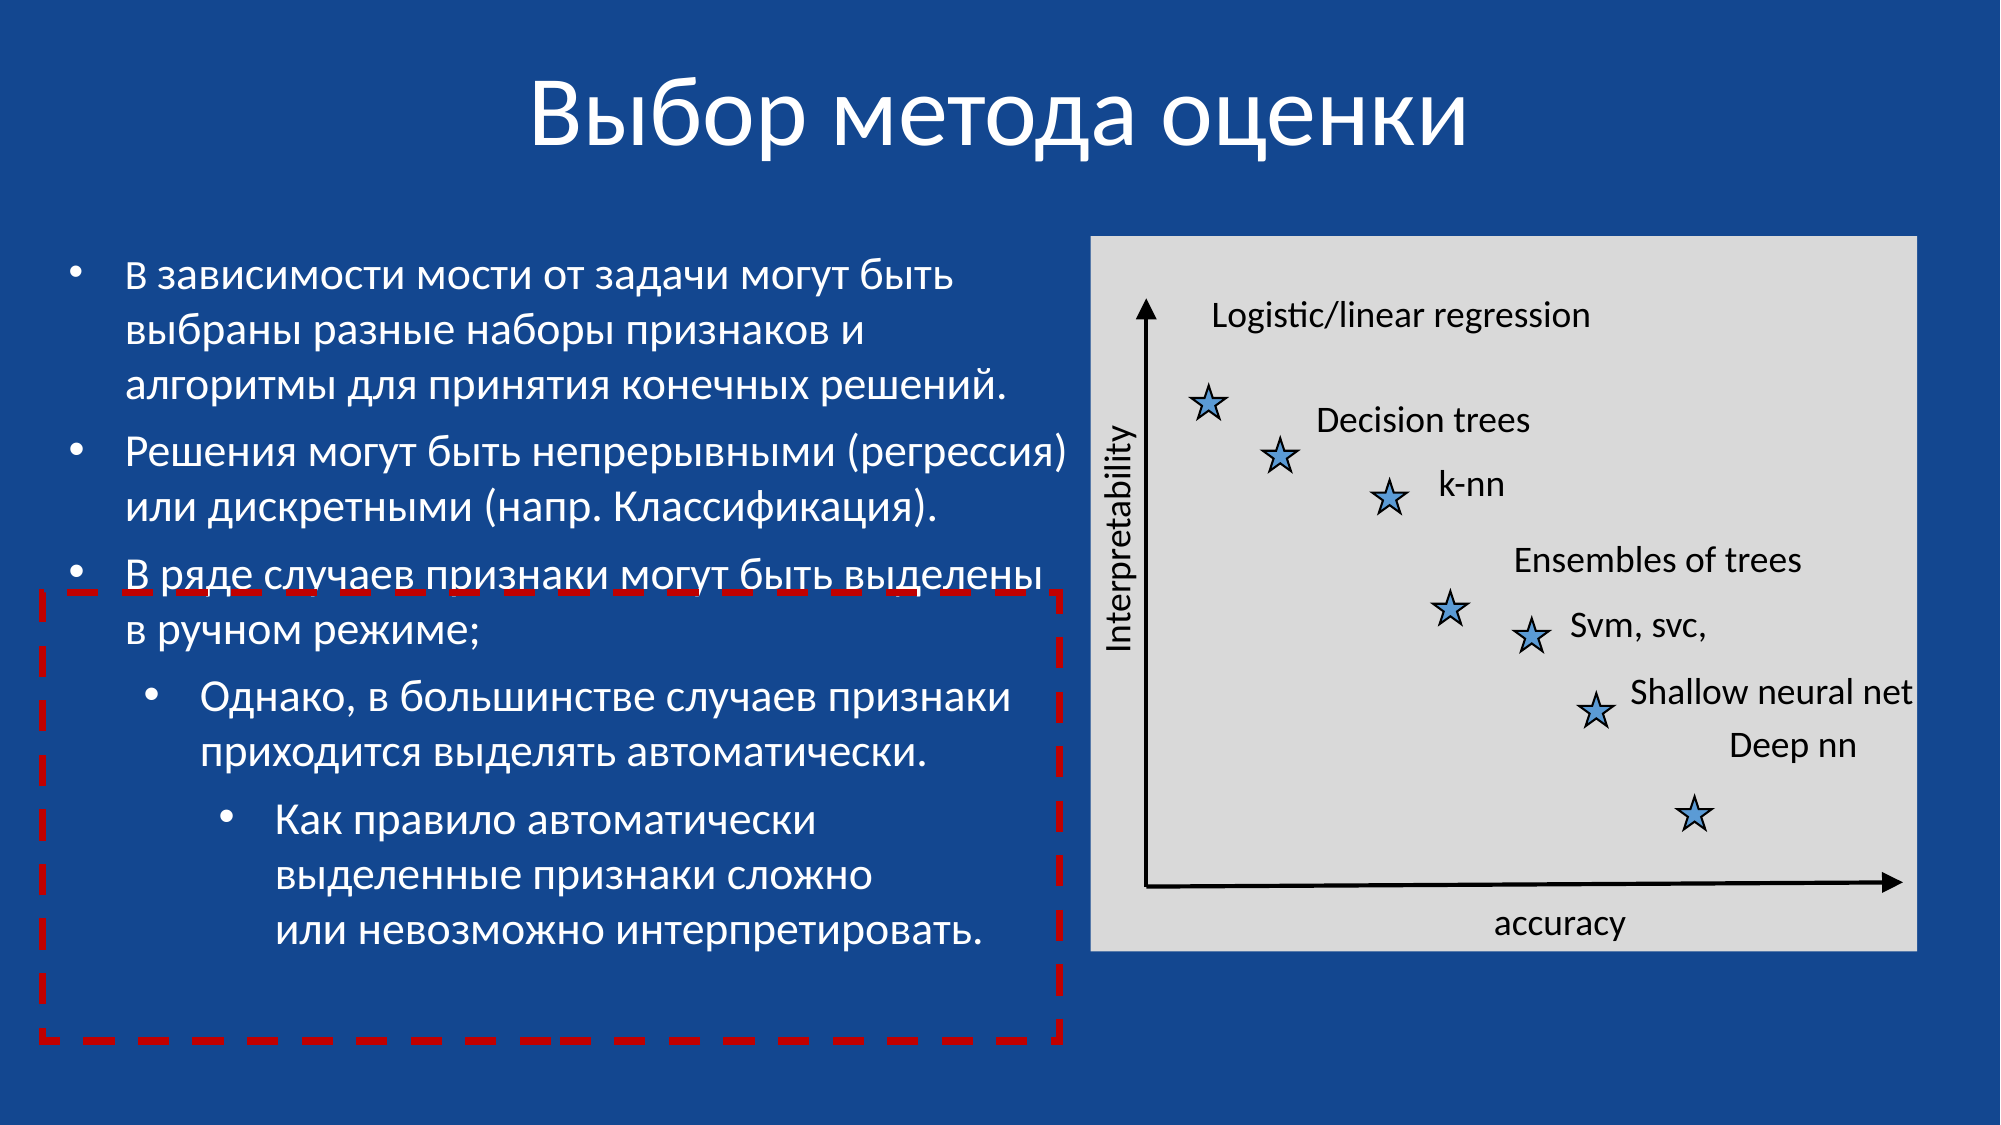

# Выбор метода оценки
В зависимости мости от задачи могут быть выбраны разные наборы признаков и алгоритмы для принятия конечных решений.
Решения могут быть непрерывными (регрессия) или дискретными (напр. Классификация).
В ряде случаев признаки могут быть выделены в ручном режиме;
Однако, в большинстве случаев признаки приходится выделять автоматически.
Как правило автоматически выделенные признаки сложно
или невозможно интерпретировать.

Logistic/linear regression

Decision trees

k-nn

Interpretability
Ensembles of trees

Svm, svc,

Shallow neural net

Deep nn

accuracy